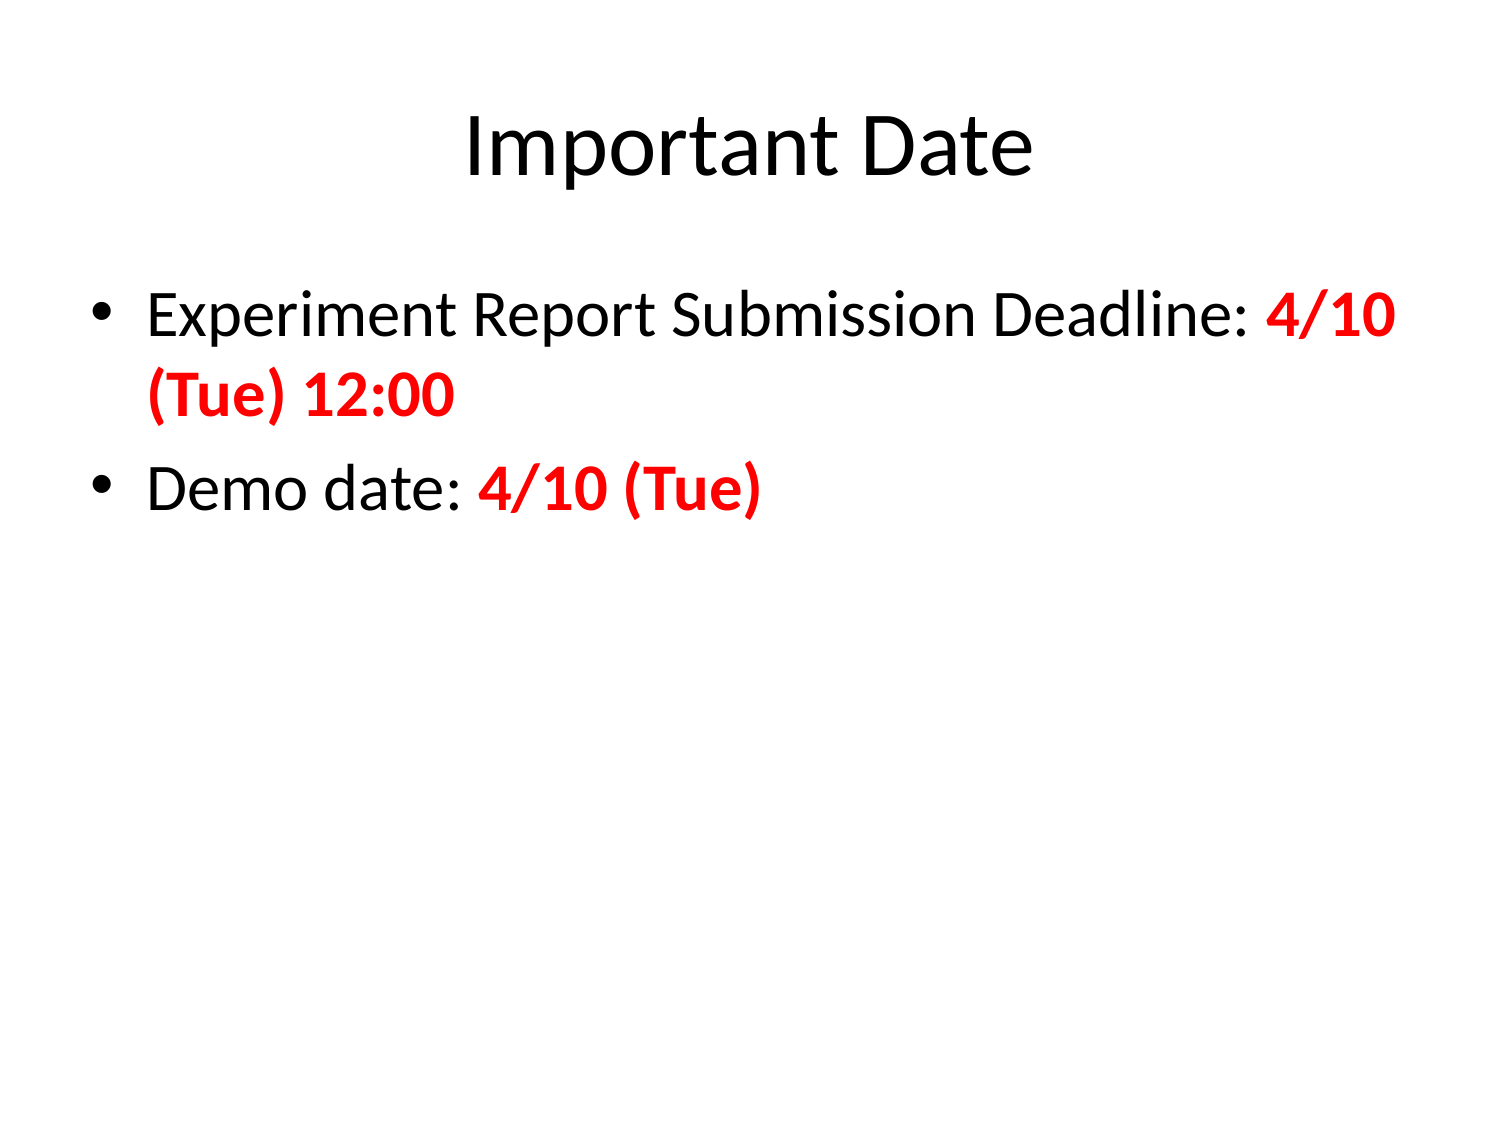

# Important Date
Experiment Report Submission Deadline: 4/10 (Tue) 12:00
Demo date: 4/10 (Tue)